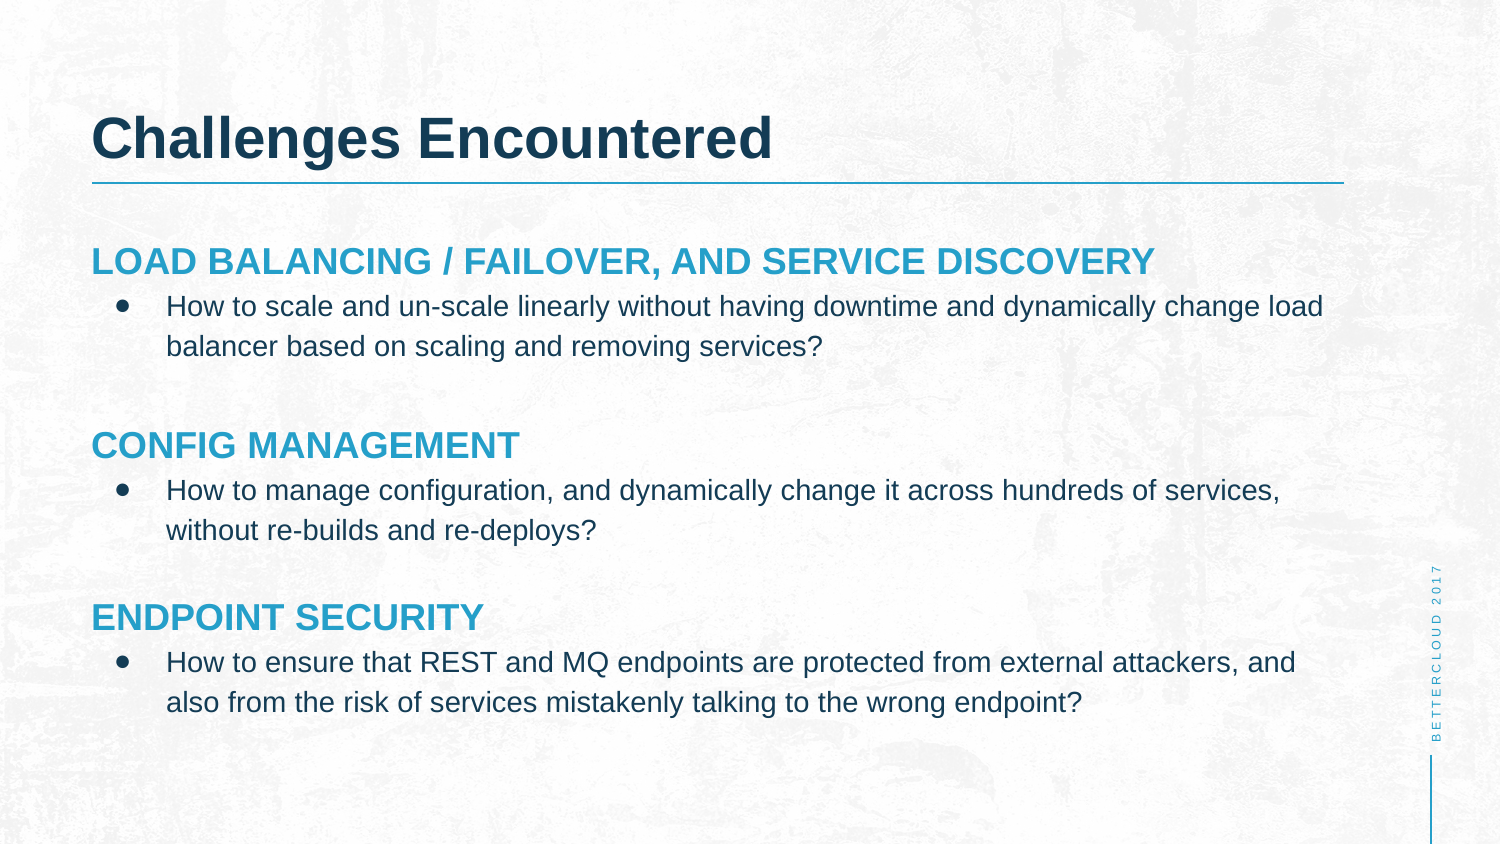

# Challenges Encountered
LOAD BALANCING / FAILOVER, AND SERVICE DISCOVERY
How to scale and un-scale linearly without having downtime and dynamically change load balancer based on scaling and removing services?

CONFIG MANAGEMENT
How to manage configuration, and dynamically change it across hundreds of services, without re-builds and re-deploys?
ENDPOINT SECURITY
How to ensure that REST and MQ endpoints are protected from external attackers, and also from the risk of services mistakenly talking to the wrong endpoint?